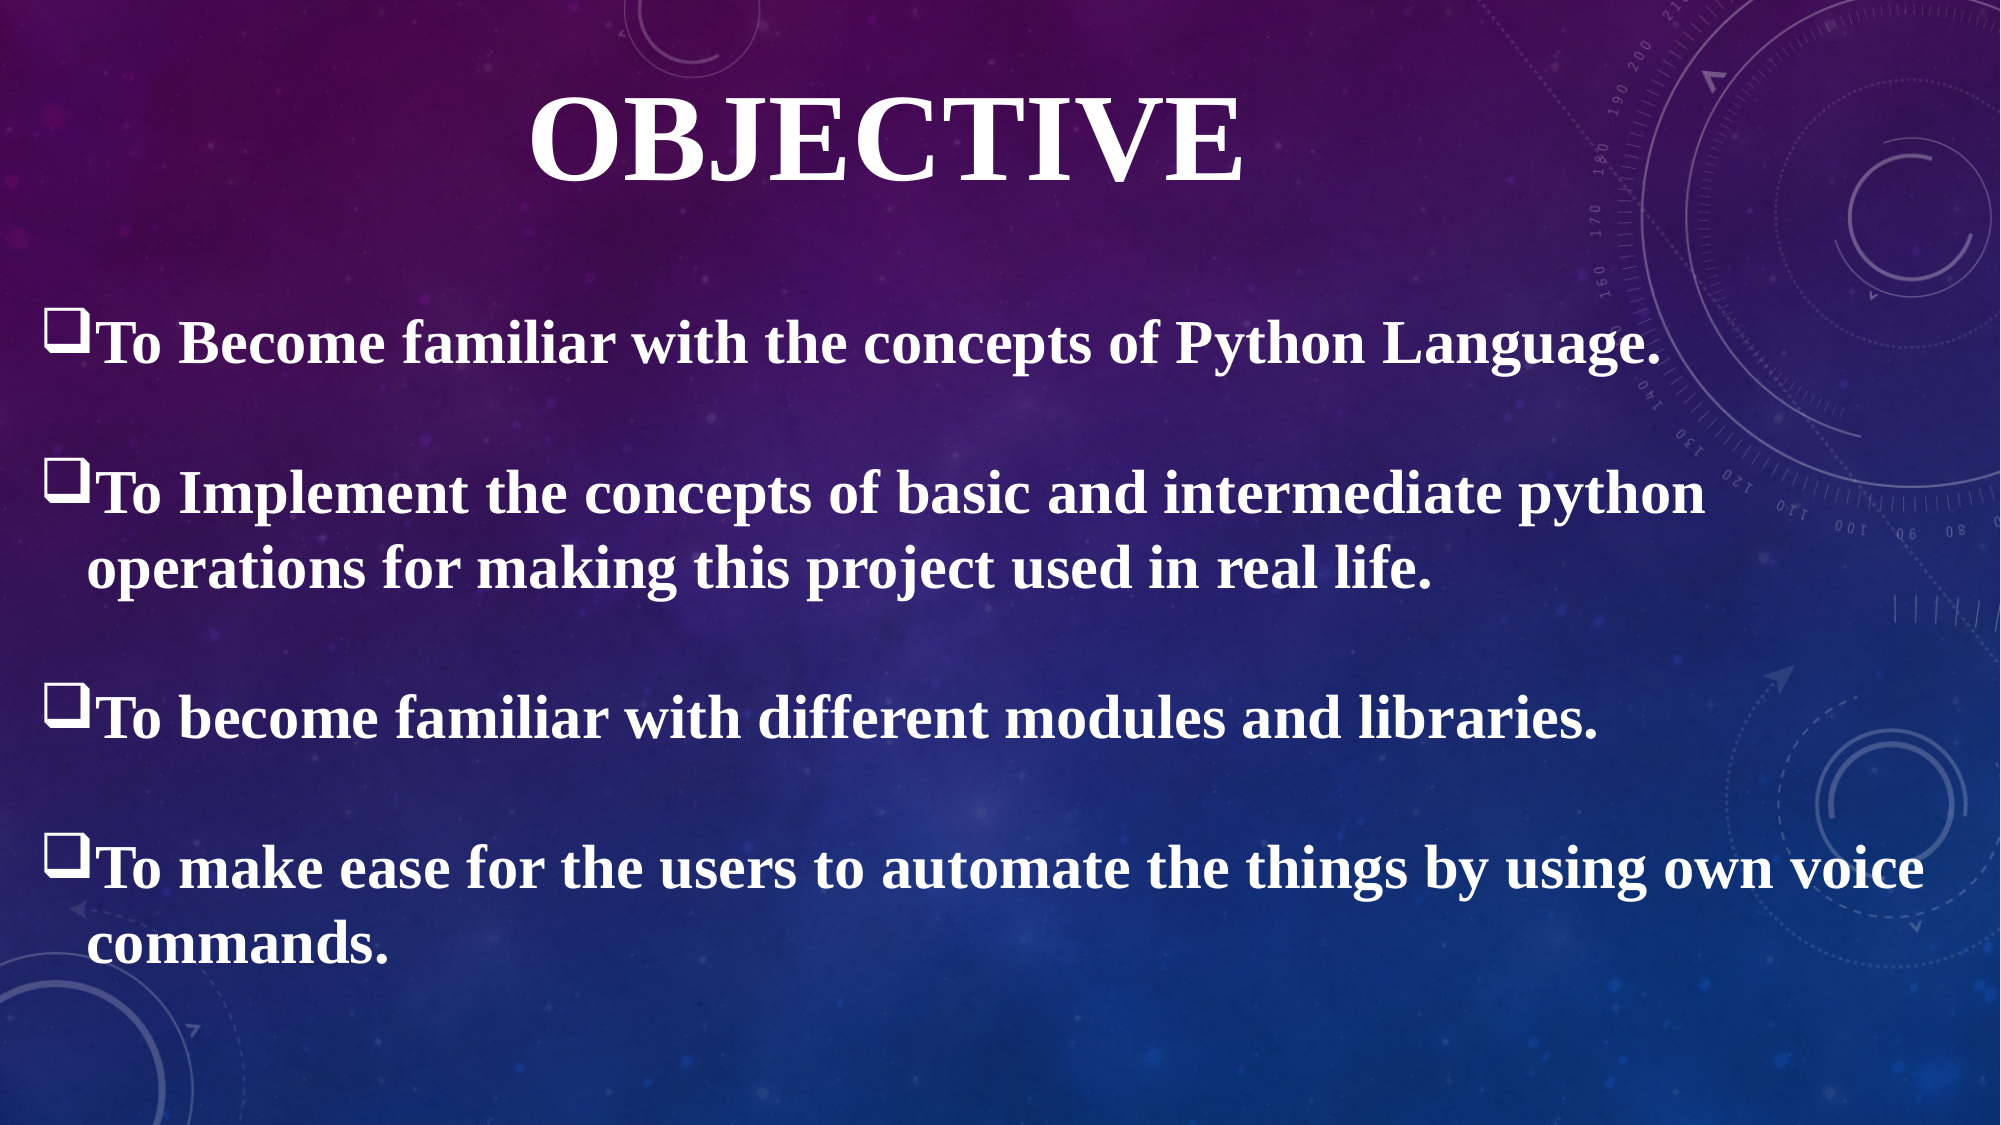

OBJECTIVE
To Become familiar with the concepts of Python Language.

To Implement the concepts of basic and intermediate python operations for making this project used in real life.

To become familiar with different modules and libraries.

To make ease for the users to automate the things by using own voice commands.